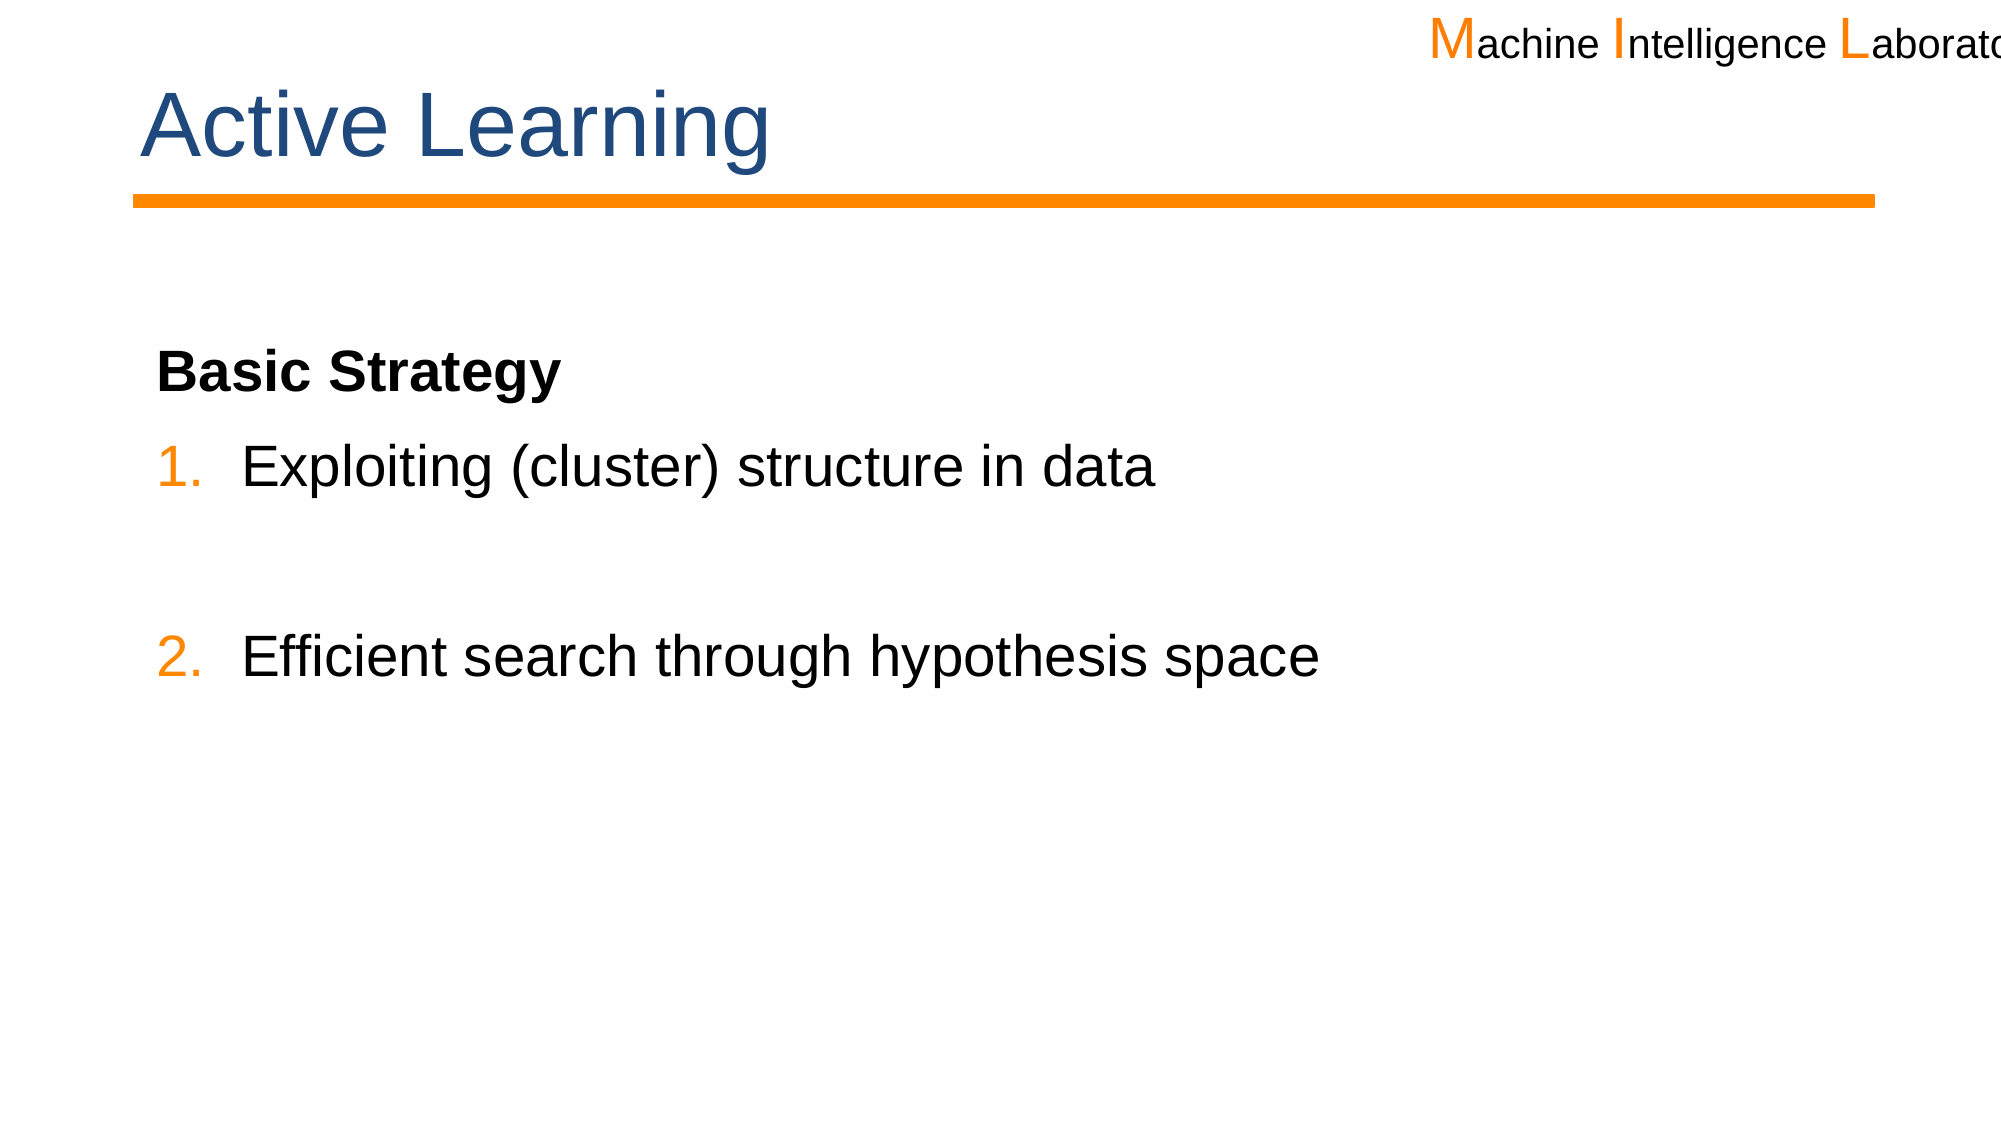

# Active Learning

Basic Strategy
Exploiting (cluster) structure in data

Efficient search through hypothesis space